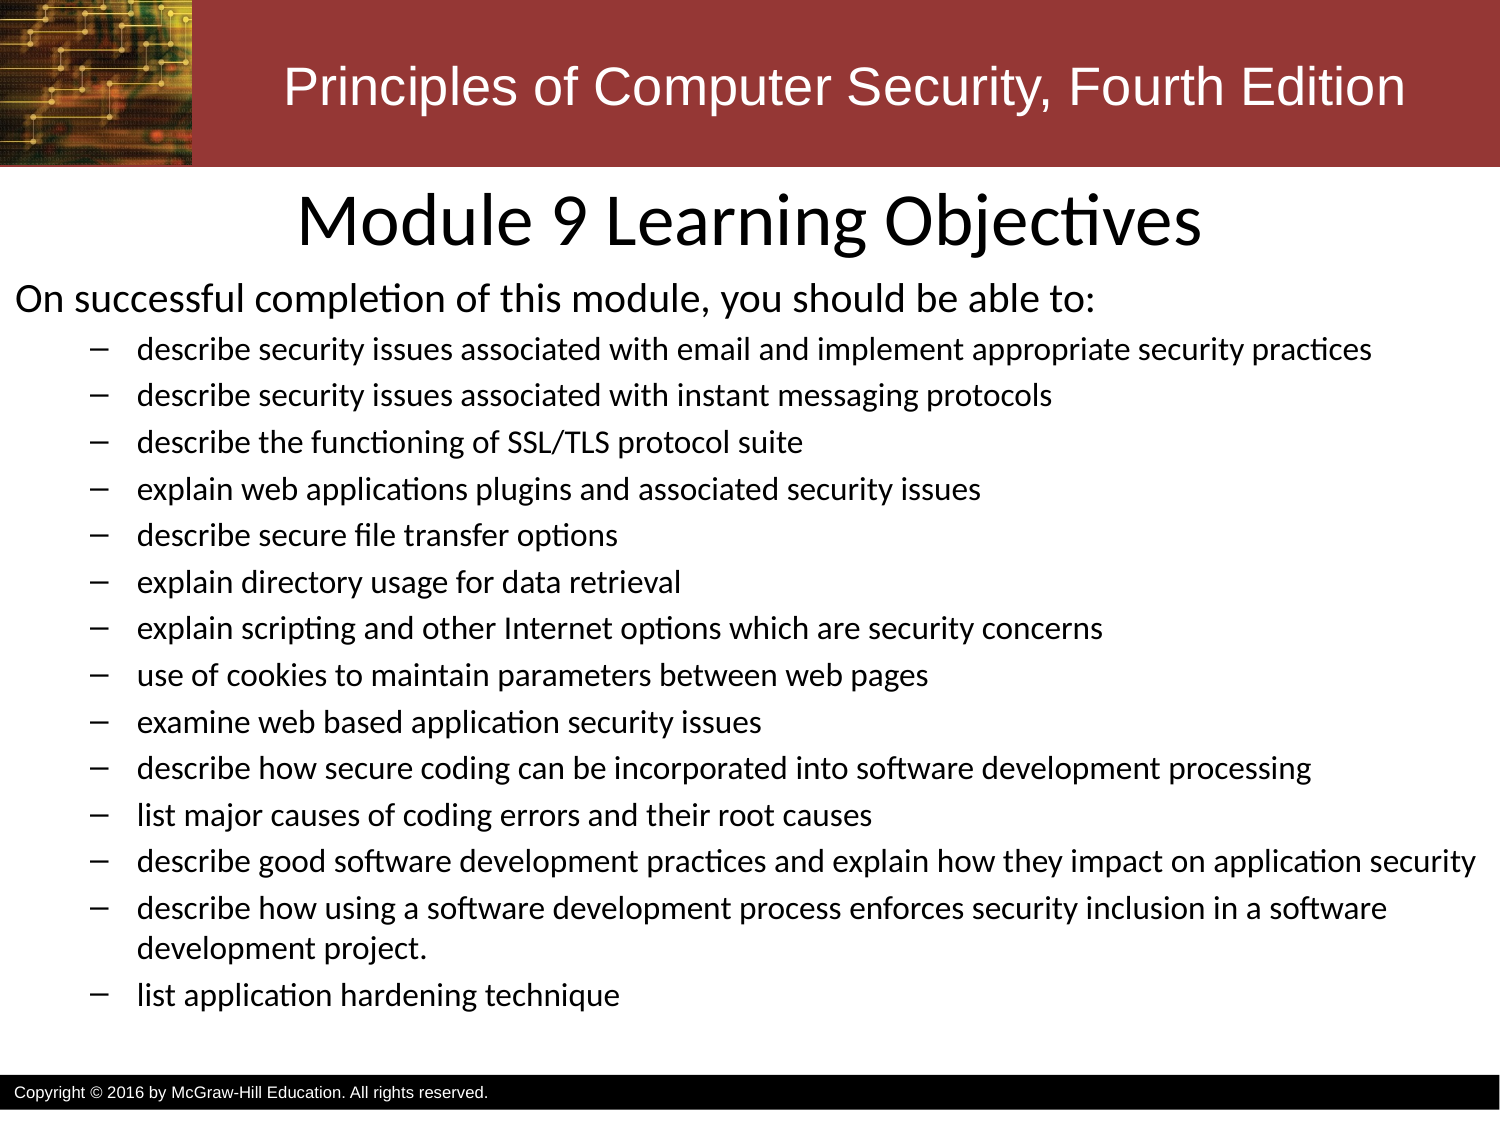

# Module 9 Learning Objectives
On successful completion of this module, you should be able to:
describe security issues associated with email and implement appropriate security practices
describe security issues associated with instant messaging protocols
describe the functioning of SSL/TLS protocol suite
explain web applications plugins and associated security issues
describe secure file transfer options
explain directory usage for data retrieval
explain scripting and other Internet options which are security concerns
use of cookies to maintain parameters between web pages
examine web based application security issues
describe how secure coding can be incorporated into software development processing
list major causes of coding errors and their root causes
describe good software development practices and explain how they impact on application security
describe how using a software development process enforces security inclusion in a software development project.
list application hardening technique